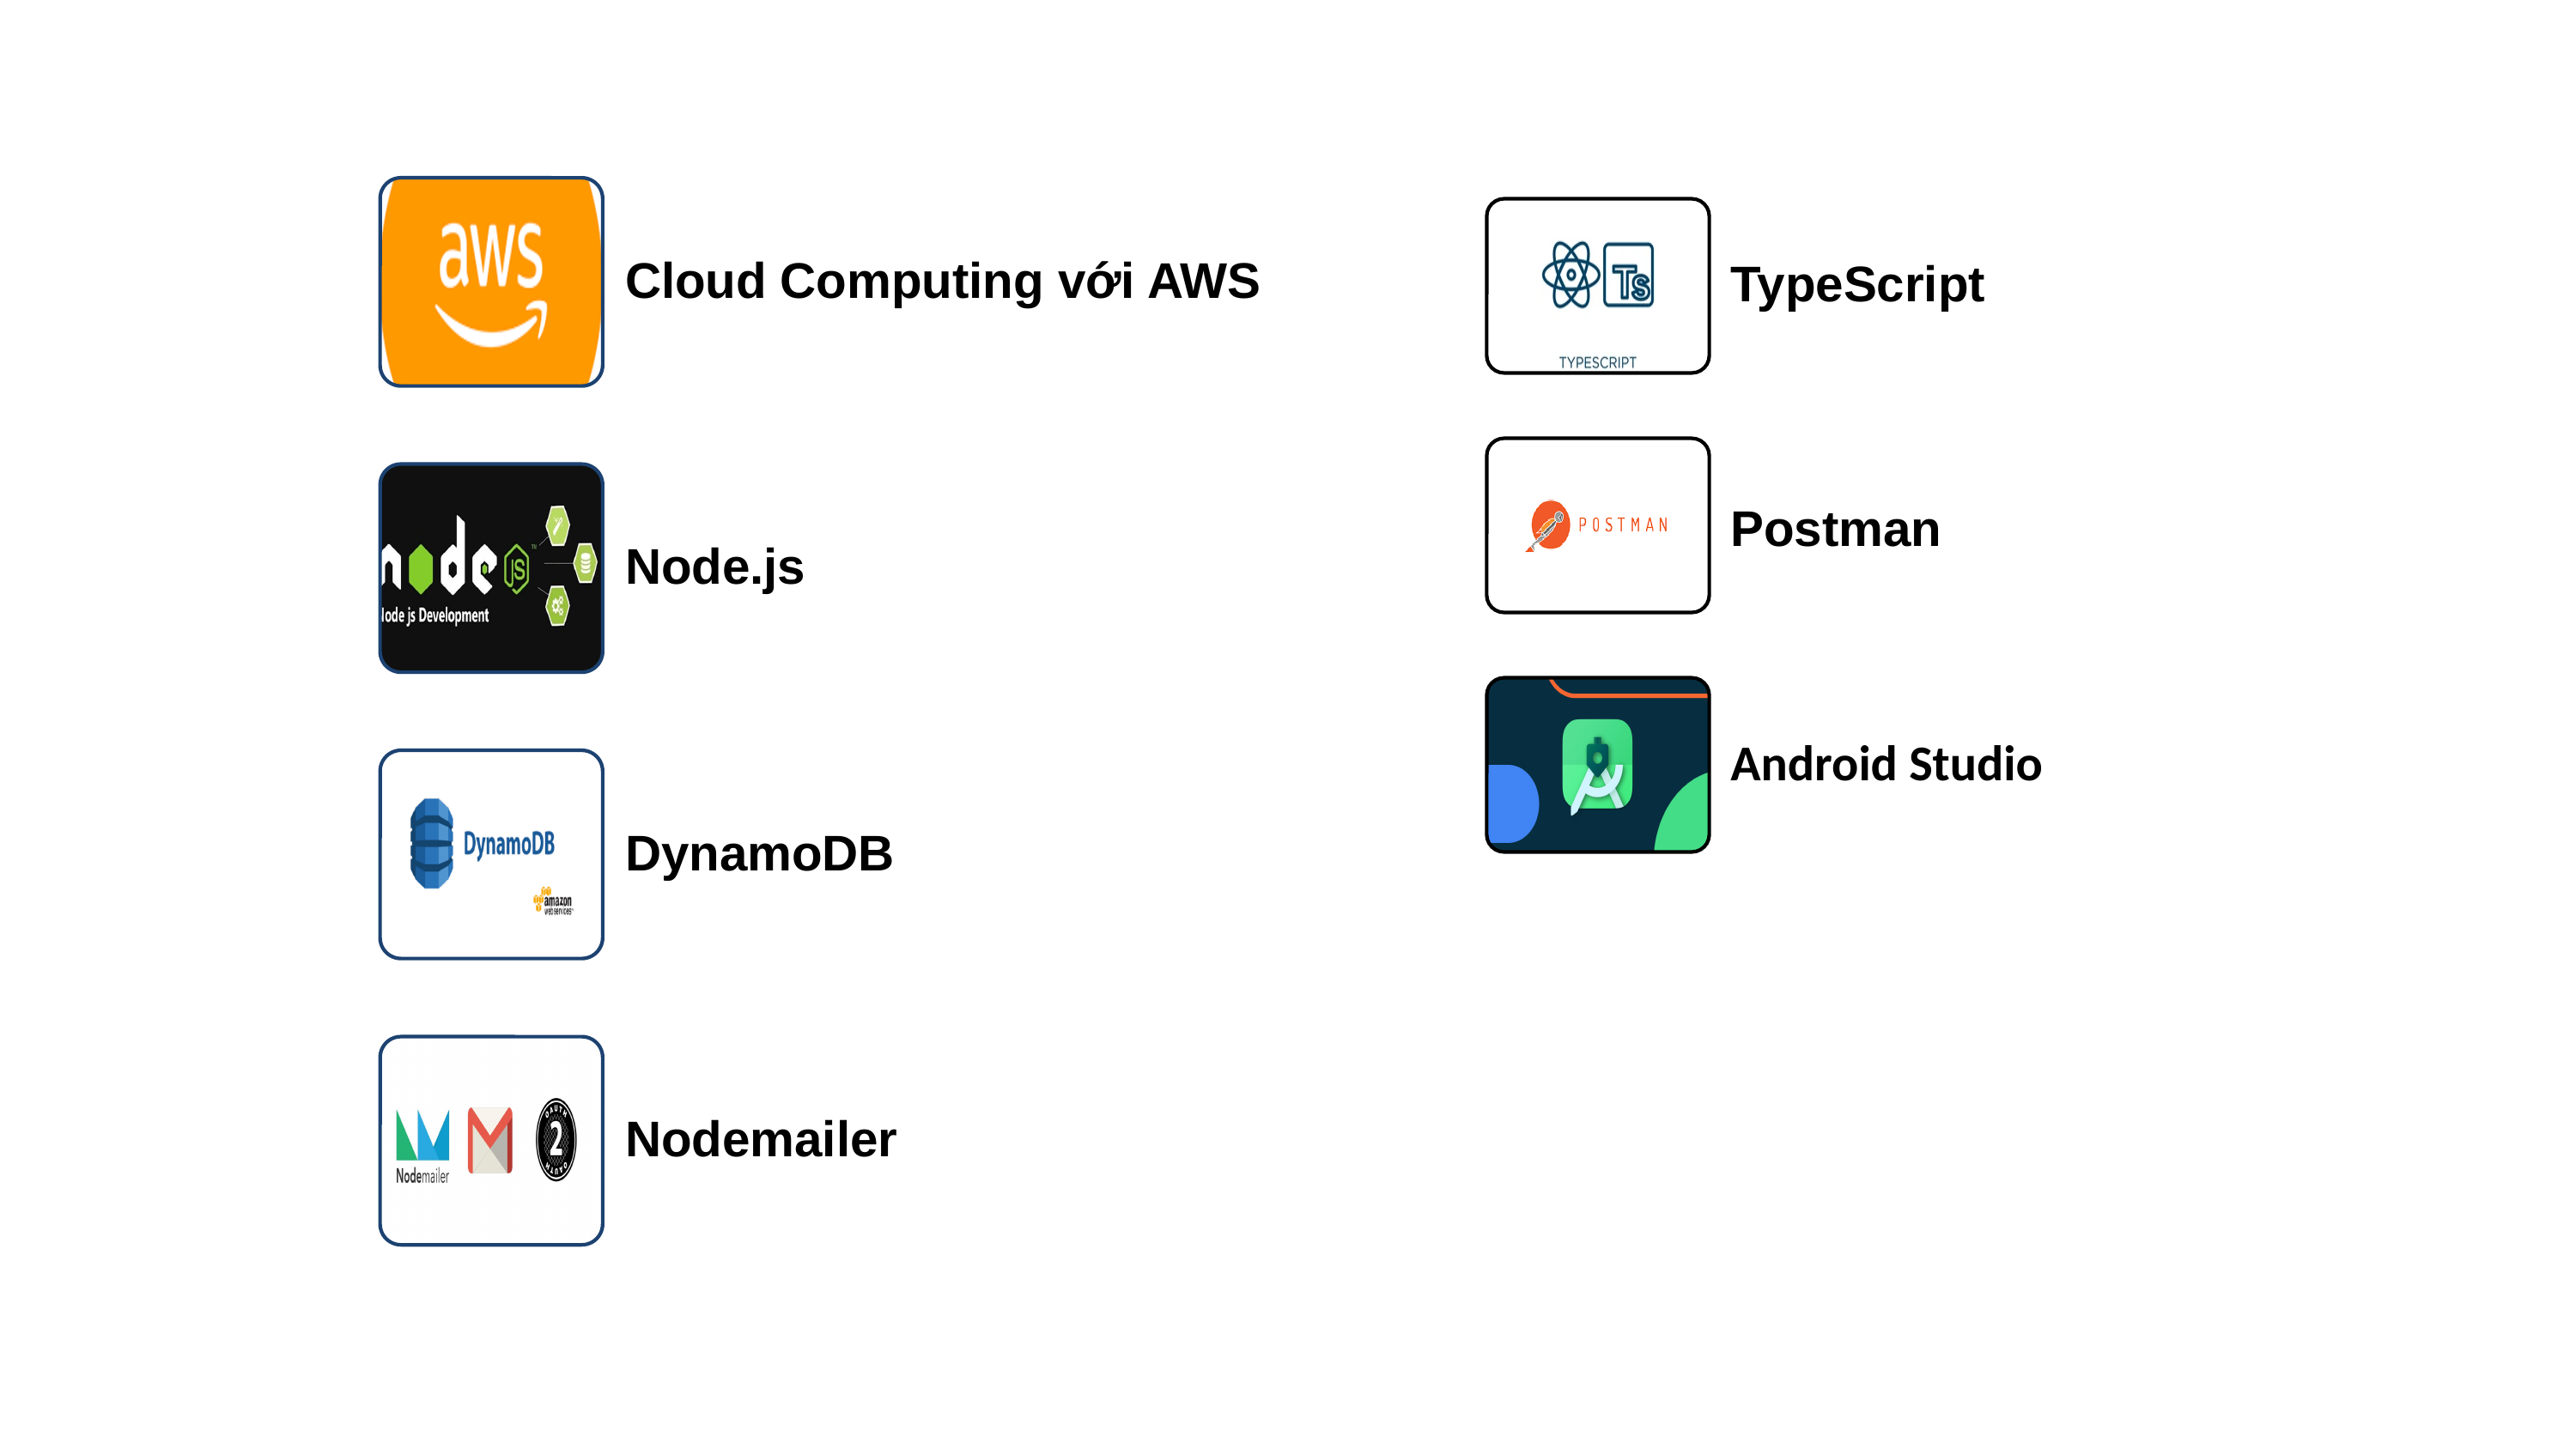

Cloud Computing với AWS
Node.js
DynamoDB
Nodemailer
TypeScript
Postman
Android Studio